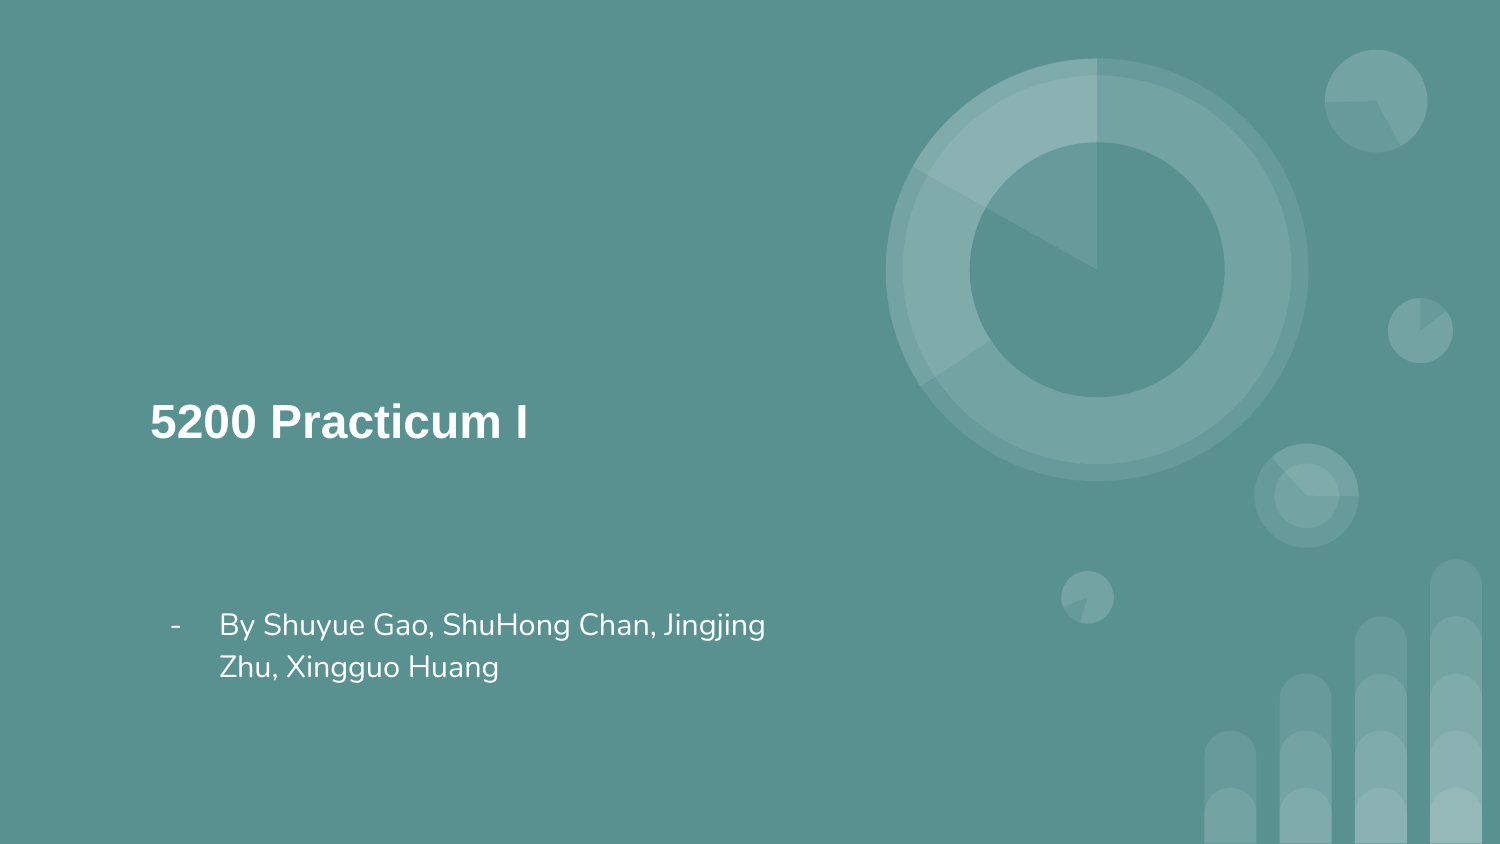

# 5200 Practicum I
By Shuyue Gao, ShuHong Chan, Jingjing Zhu, Xingguo Huang